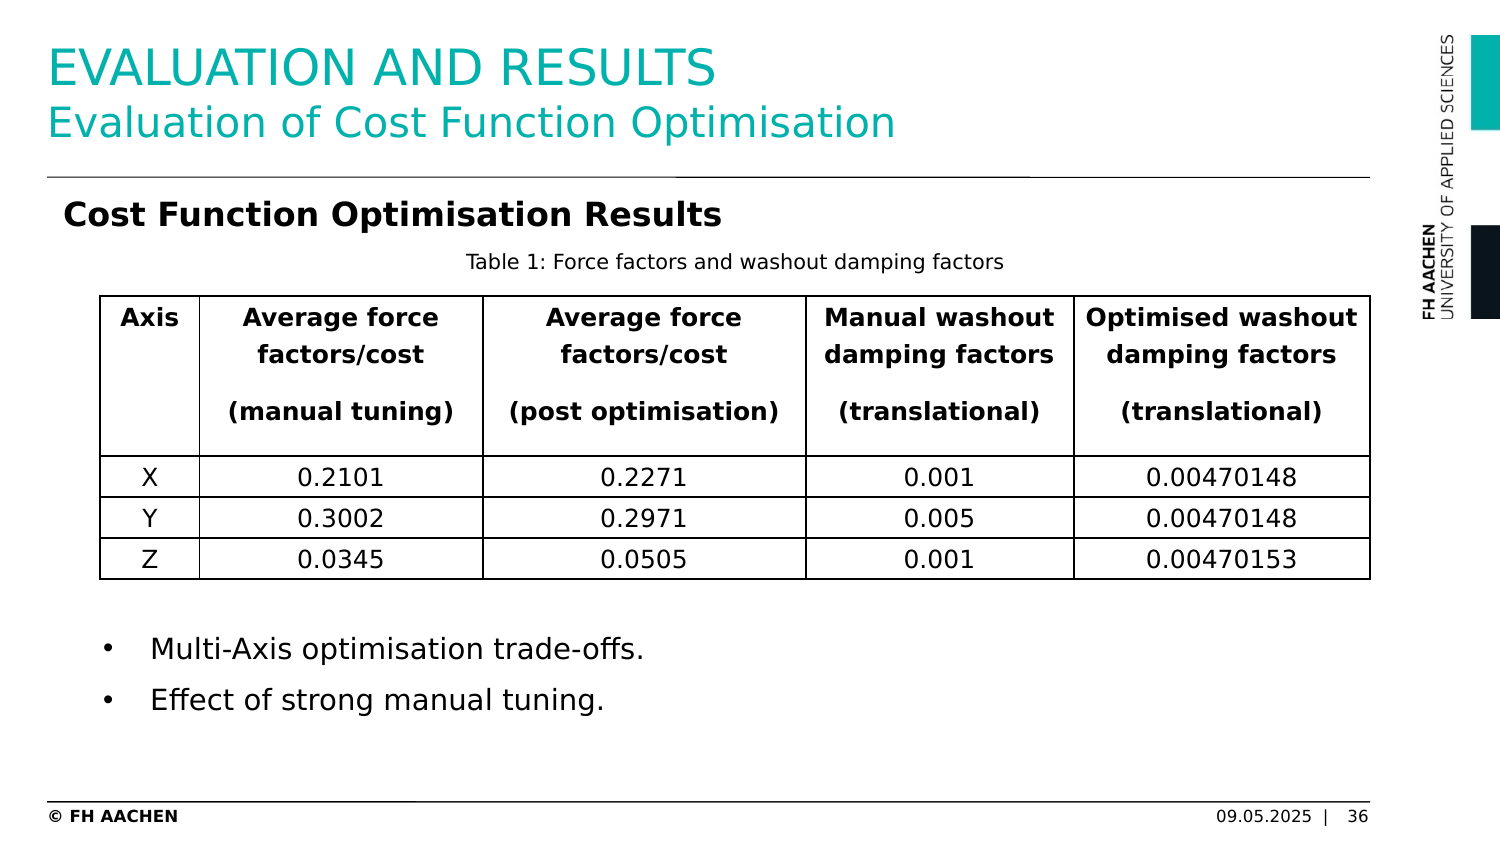

# EVALUATION AND RESULTS Evaluation of Cost Function Optimisation
Cost Function Optimisation Results
Table 1: Force factors and washout damping factors
| Axis | Average force factors/cost (manual tuning) | Average force factors/cost (post optimisation) | Manual washout damping factors (translational) |
| --- | --- | --- | --- |
| X | 0.2101 | 0.2271 | 0.001 |
| Y | 0.3002 | 0.2971 | 0.005 |
| Z | 0.0345 | 0.0505 | 0.001 |
| Optimised washout damping factors (translational) |
| --- |
| 0.00470148 |
| 0.00470148 |
| 0.00470153 |
Multi-Axis optimisation trade-offs.
Effect of strong manual tuning.

© FH AACHEN
09.05.2025  |
36